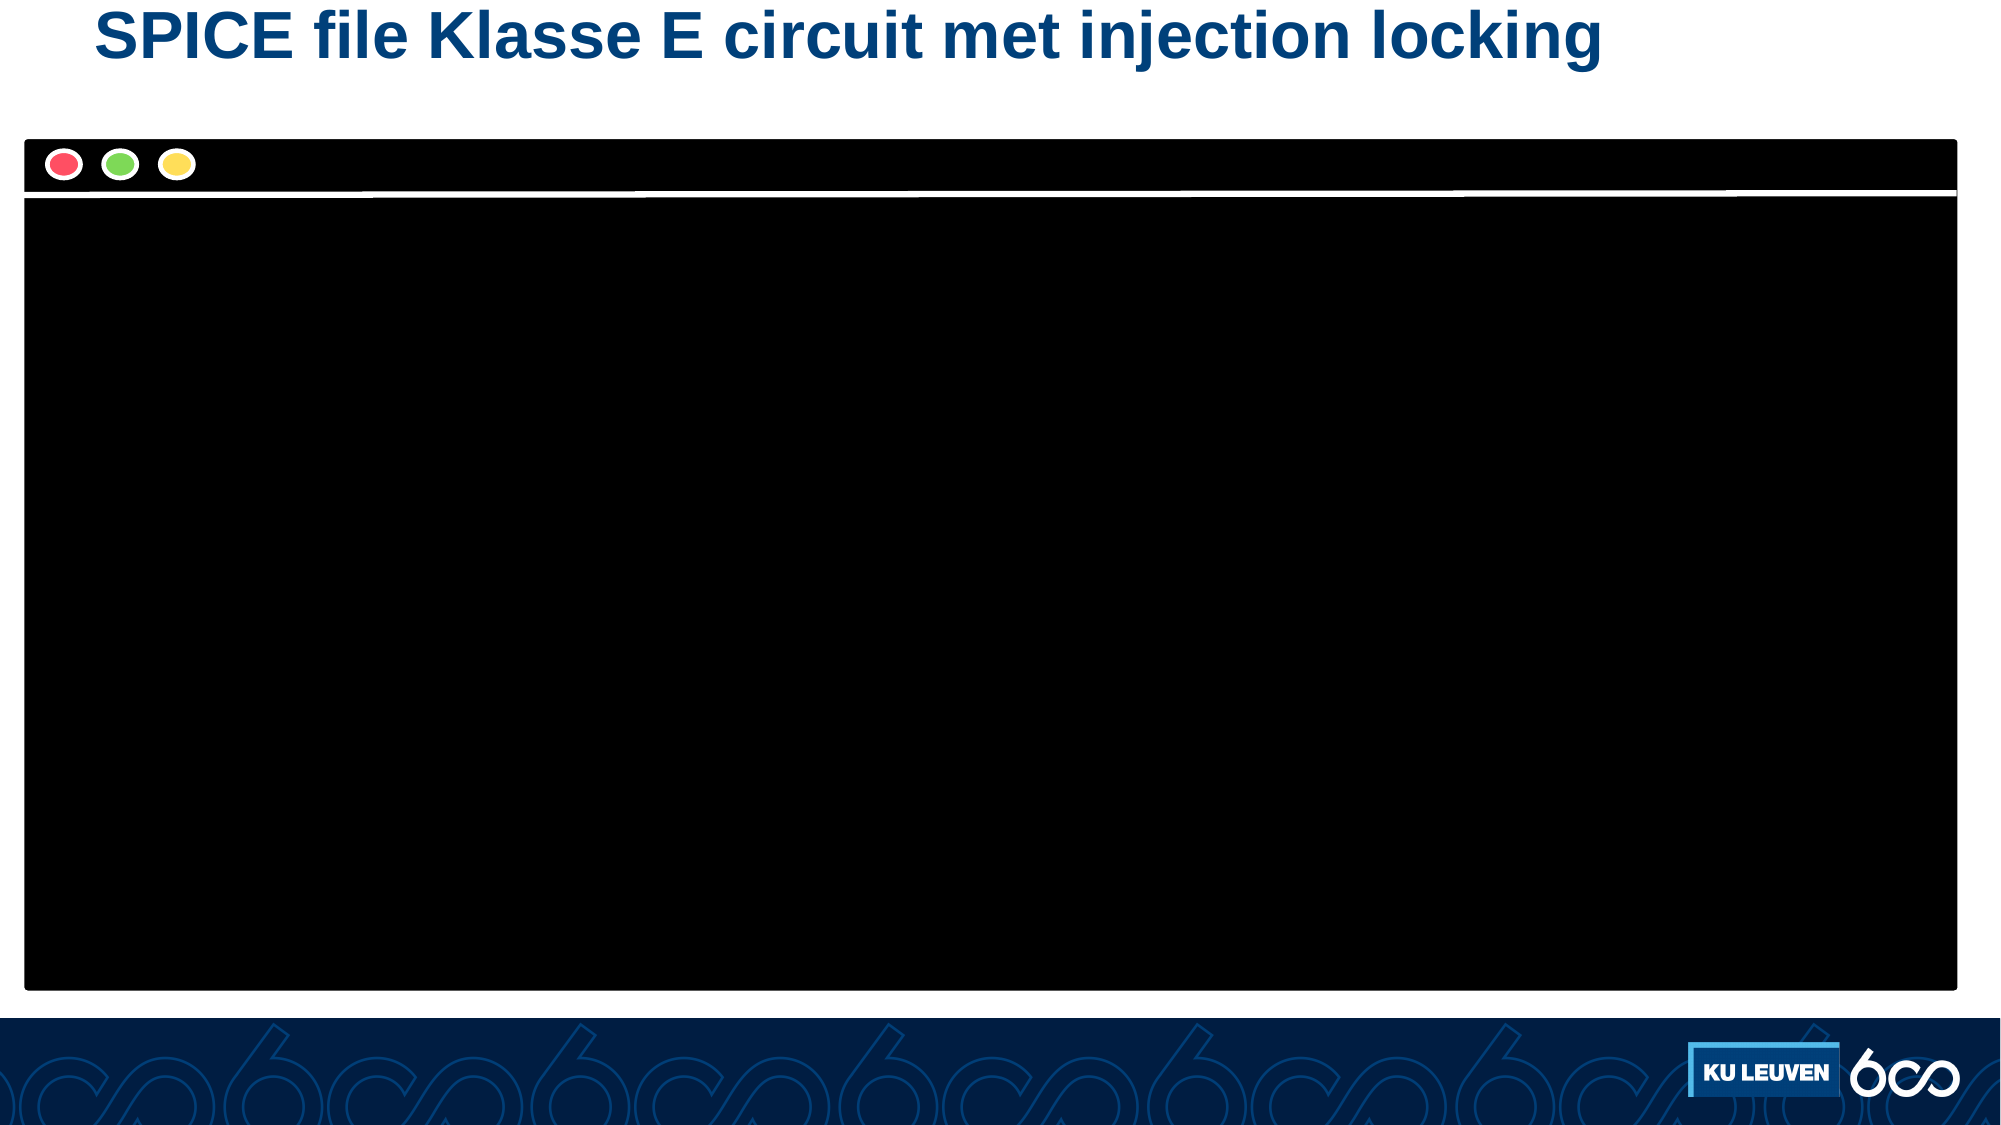

# SPICE file Klasse E circuit met injection locking
L_L3 3 8 0.37nHL_L4 3 9 0.37nHL_L5 8 4 0.8nH L_L6 9 5 0.8nH C_C1 4 5 5.1pF* belastingR_RL1 4 0 50 R_RL2 5 0 50 .include simul/berkeley35.lib